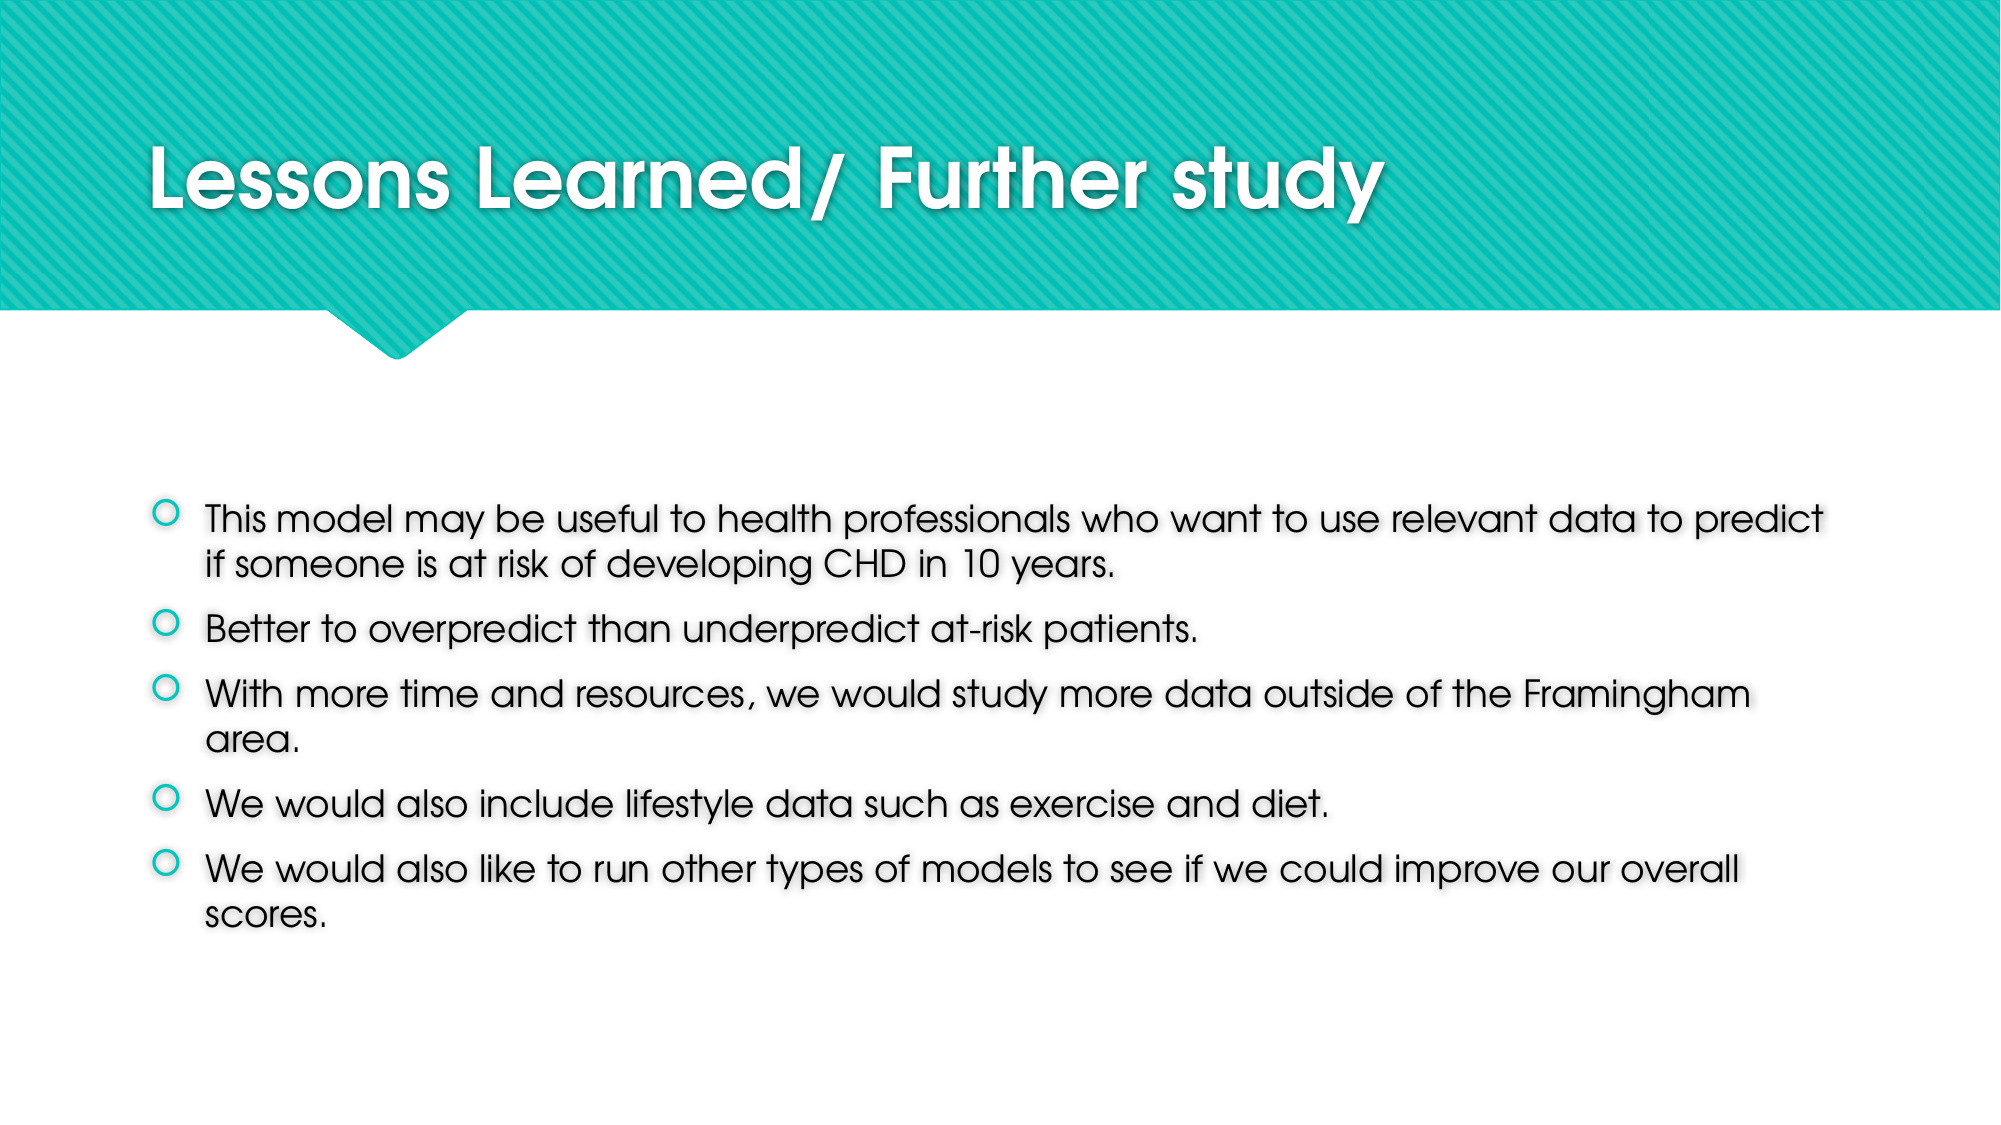

# Lessons Learned/ Further study
This model may be useful to health professionals who want to use relevant data to predict if someone is at risk of developing CHD in 10 years.
Better to overpredict than underpredict at-risk patients.
With more time and resources, we would study more data outside of the Framingham area.
We would also include lifestyle data such as exercise and diet.
We would also like to run other types of models to see if we could improve our overall scores.